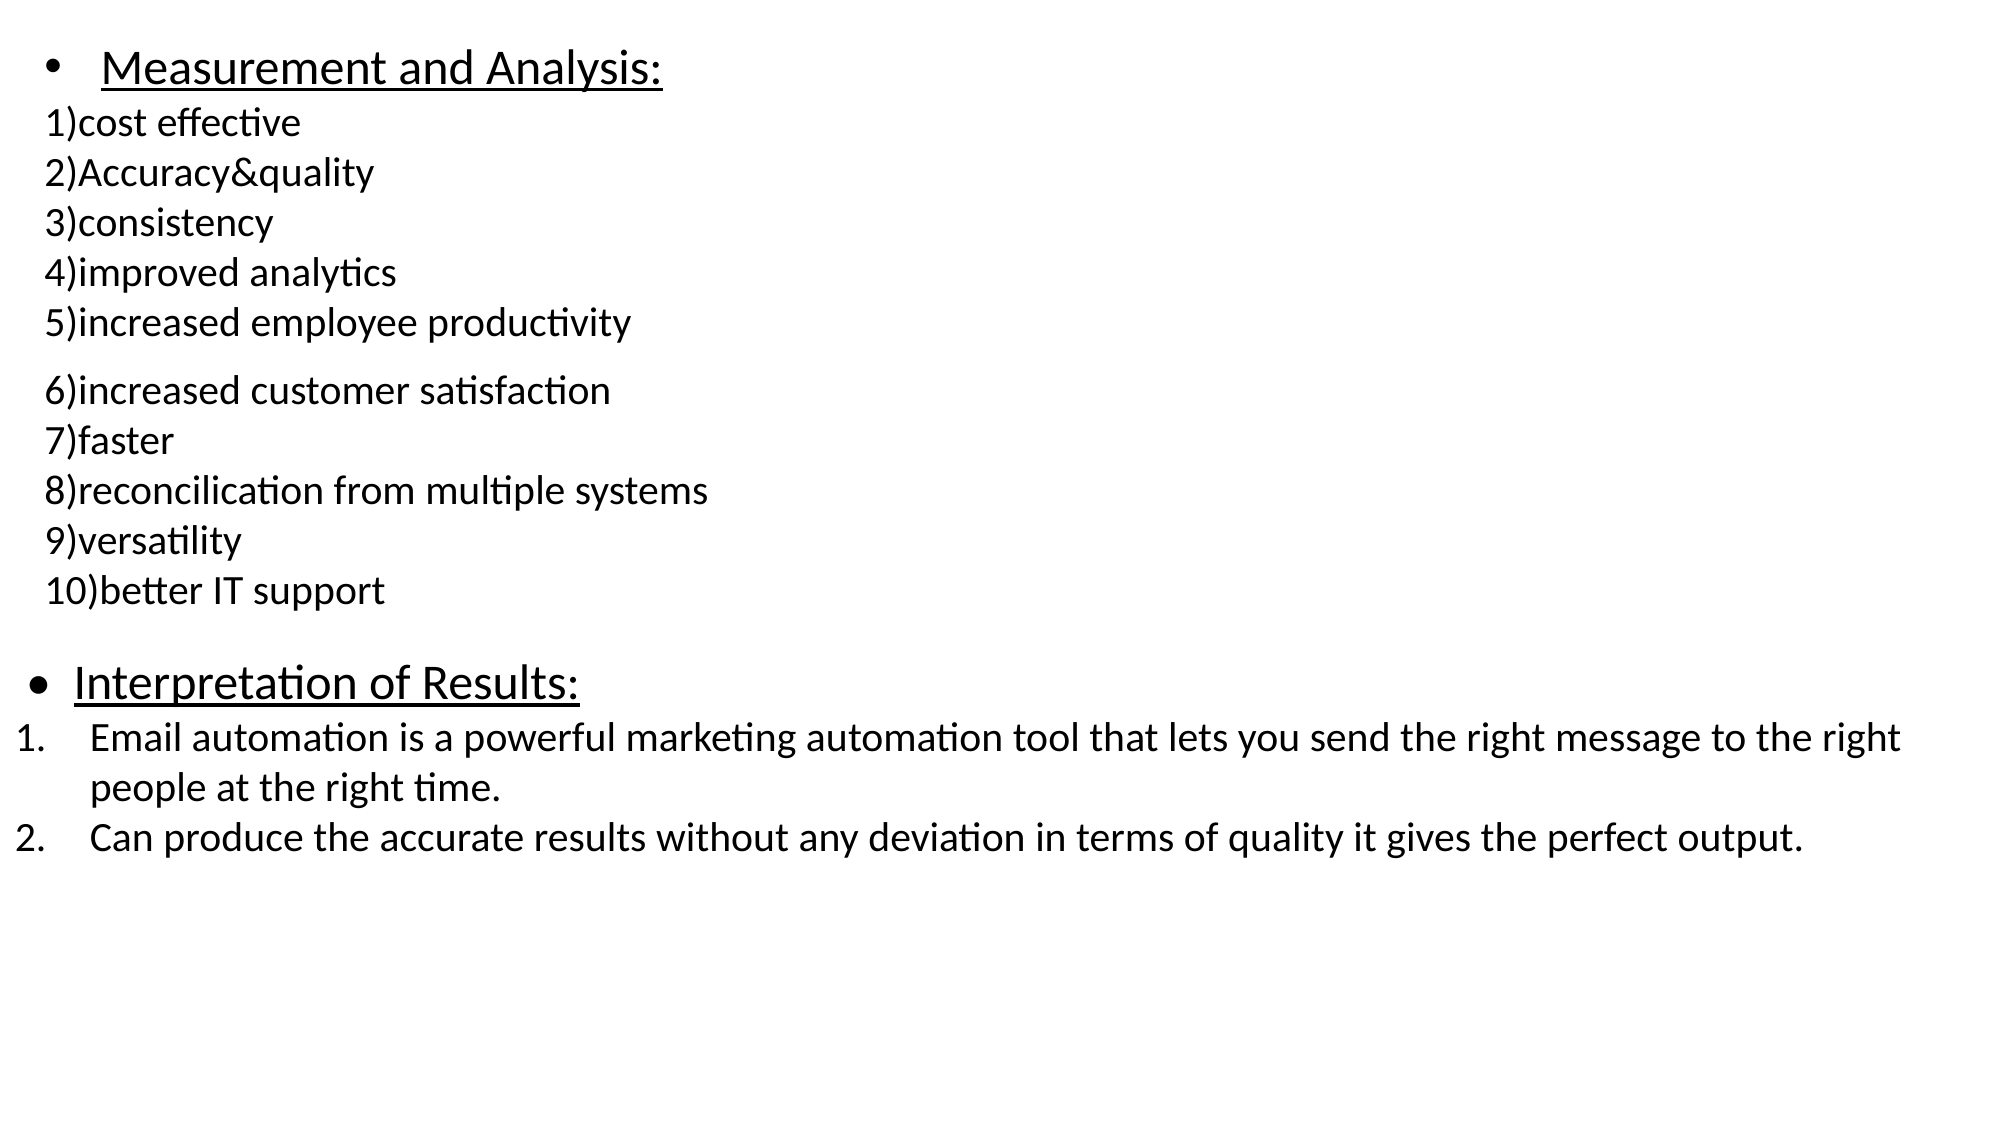

Measurement and Analysis:
1)cost effective
2)Accuracy&quality
3)consistency
4)improved analytics
5)increased employee productivity
6)increased customer satisfaction
7)faster
8)reconcilication from multiple systems
9)versatility
10)better IT support
 •  Interpretation of Results:
Email automation is a powerful marketing automation tool that lets you send the right message to the right people at the right time.
Can produce the accurate results without any deviation in terms of quality it gives the perfect output.